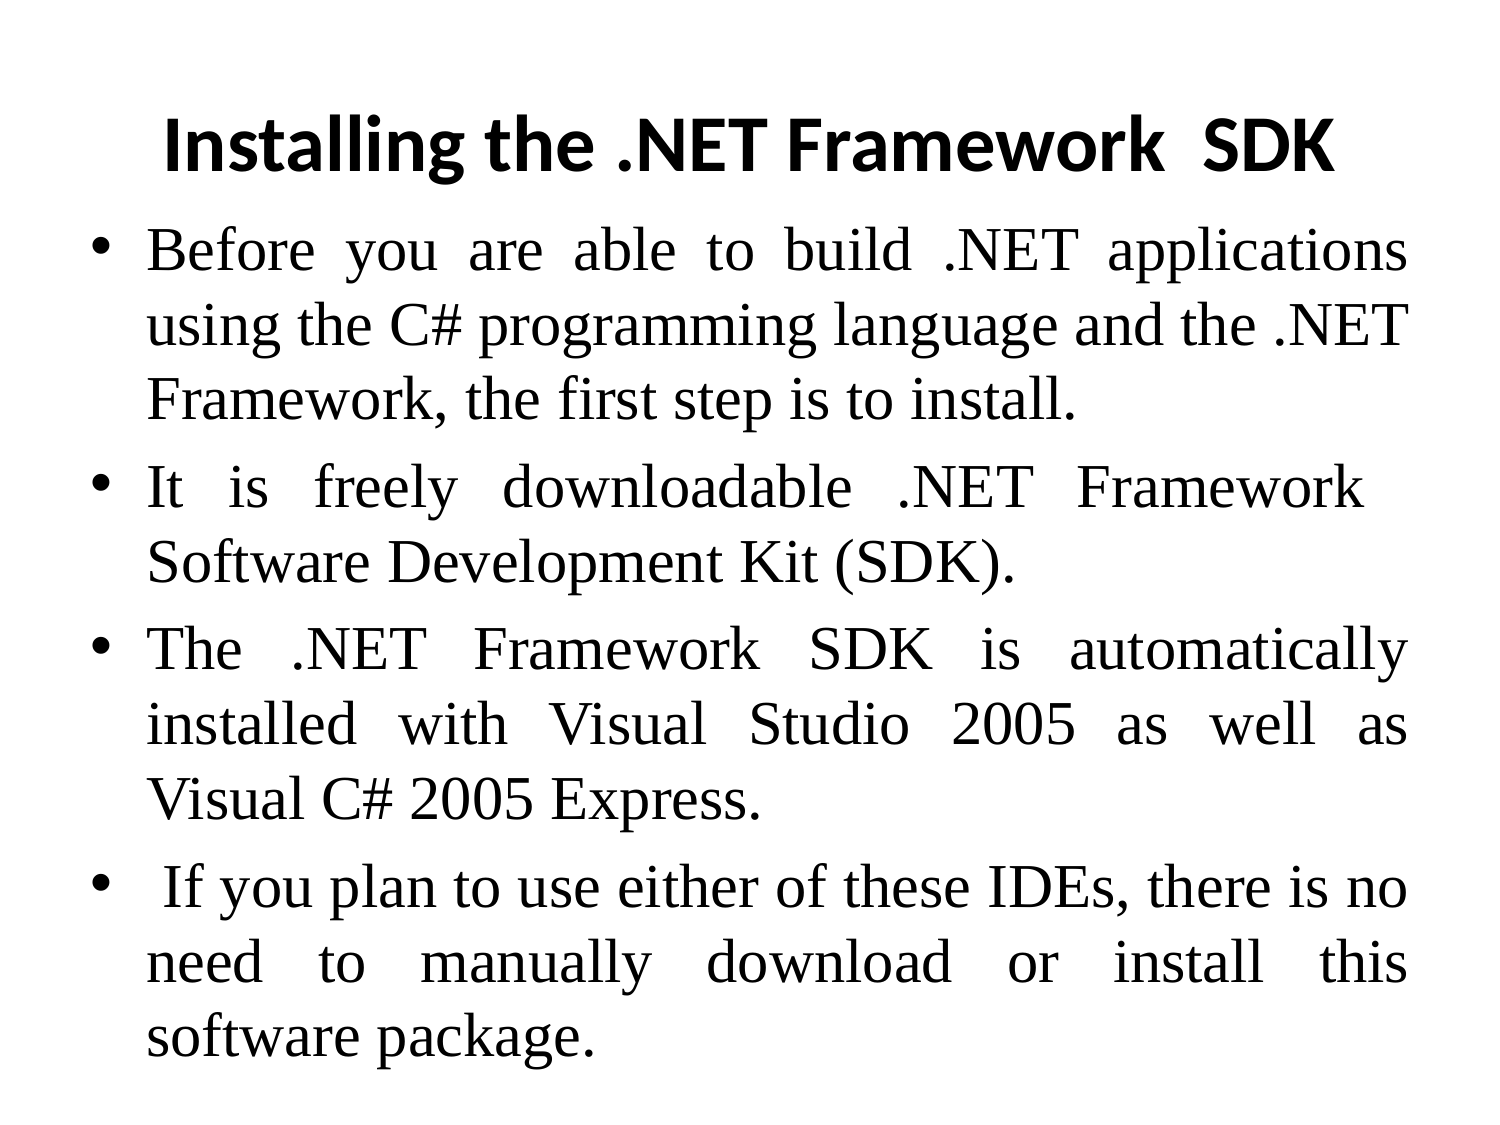

# Installing the .NET Framework  SDK
Before you are able to build .NET applications using the C# programming language and the .NET Framework, the first step is to install.
It is freely downloadable .NET Framework  Software Development Kit (SDK).
The .NET Framework SDK is automatically installed with Visual Studio 2005 as well as Visual C# 2005 Express.
 If you plan to use either of these IDEs, there is no need to manually download or install this software package.